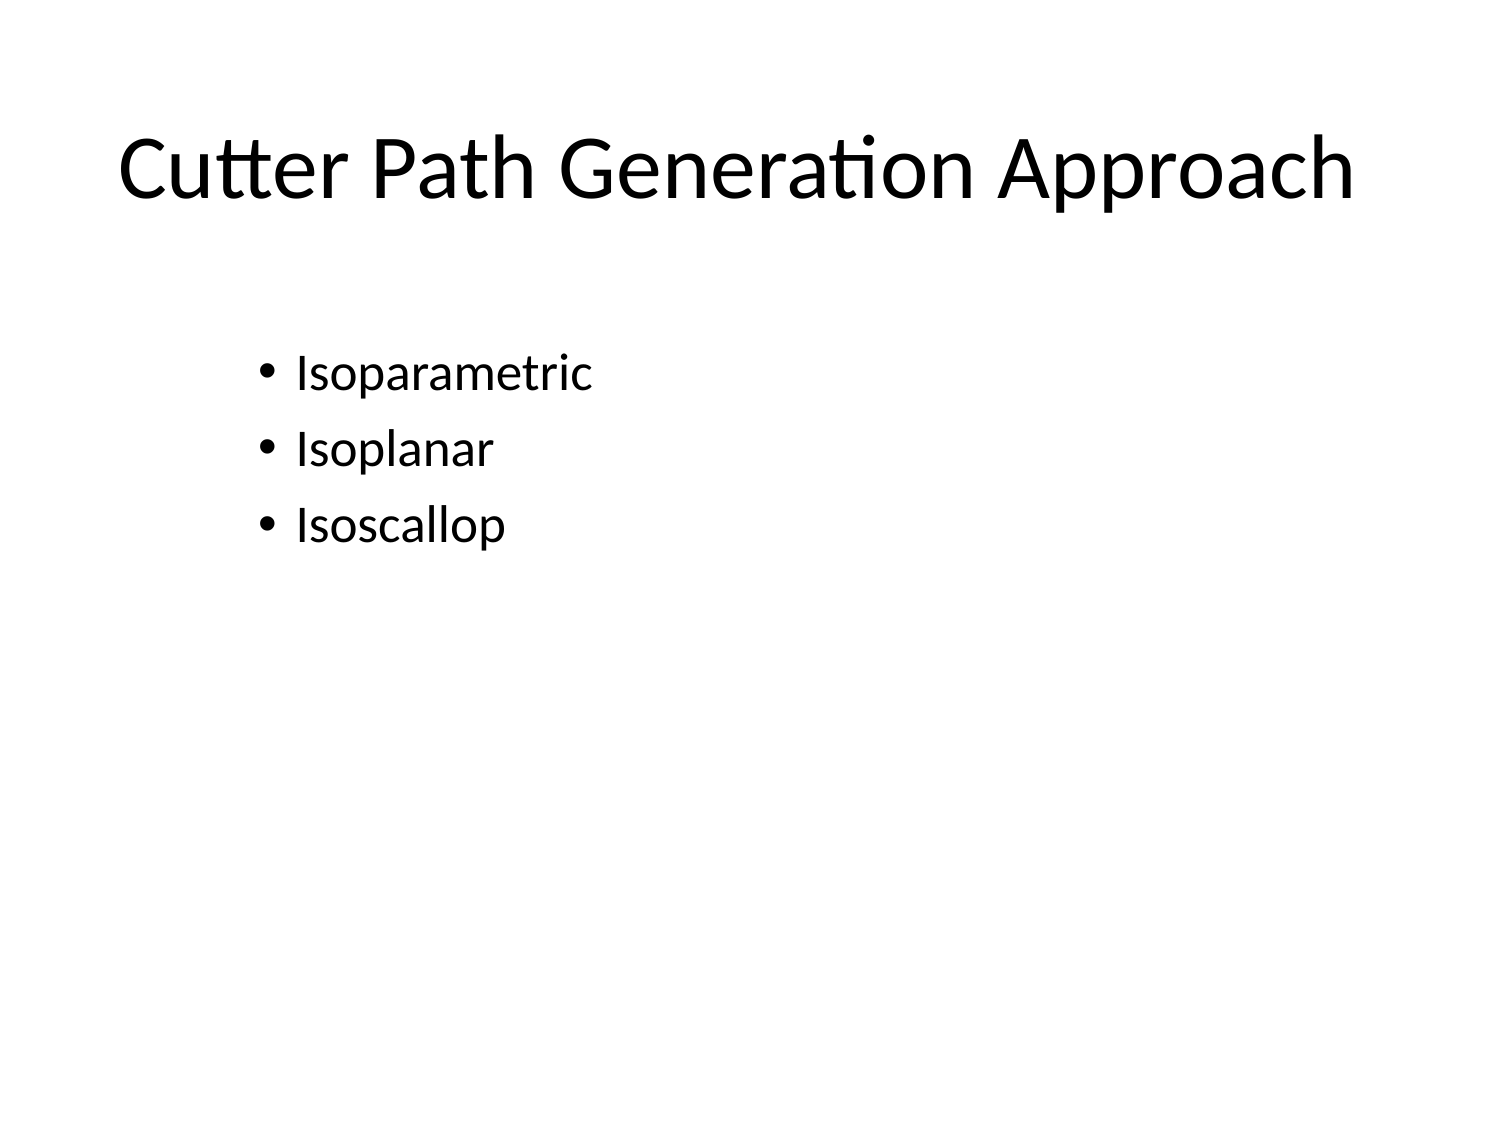

# Cutter Path Generation Approach
Isoparametric
Isoplanar
Isoscallop
The difference in the three strategies is the criteria of determining side-step